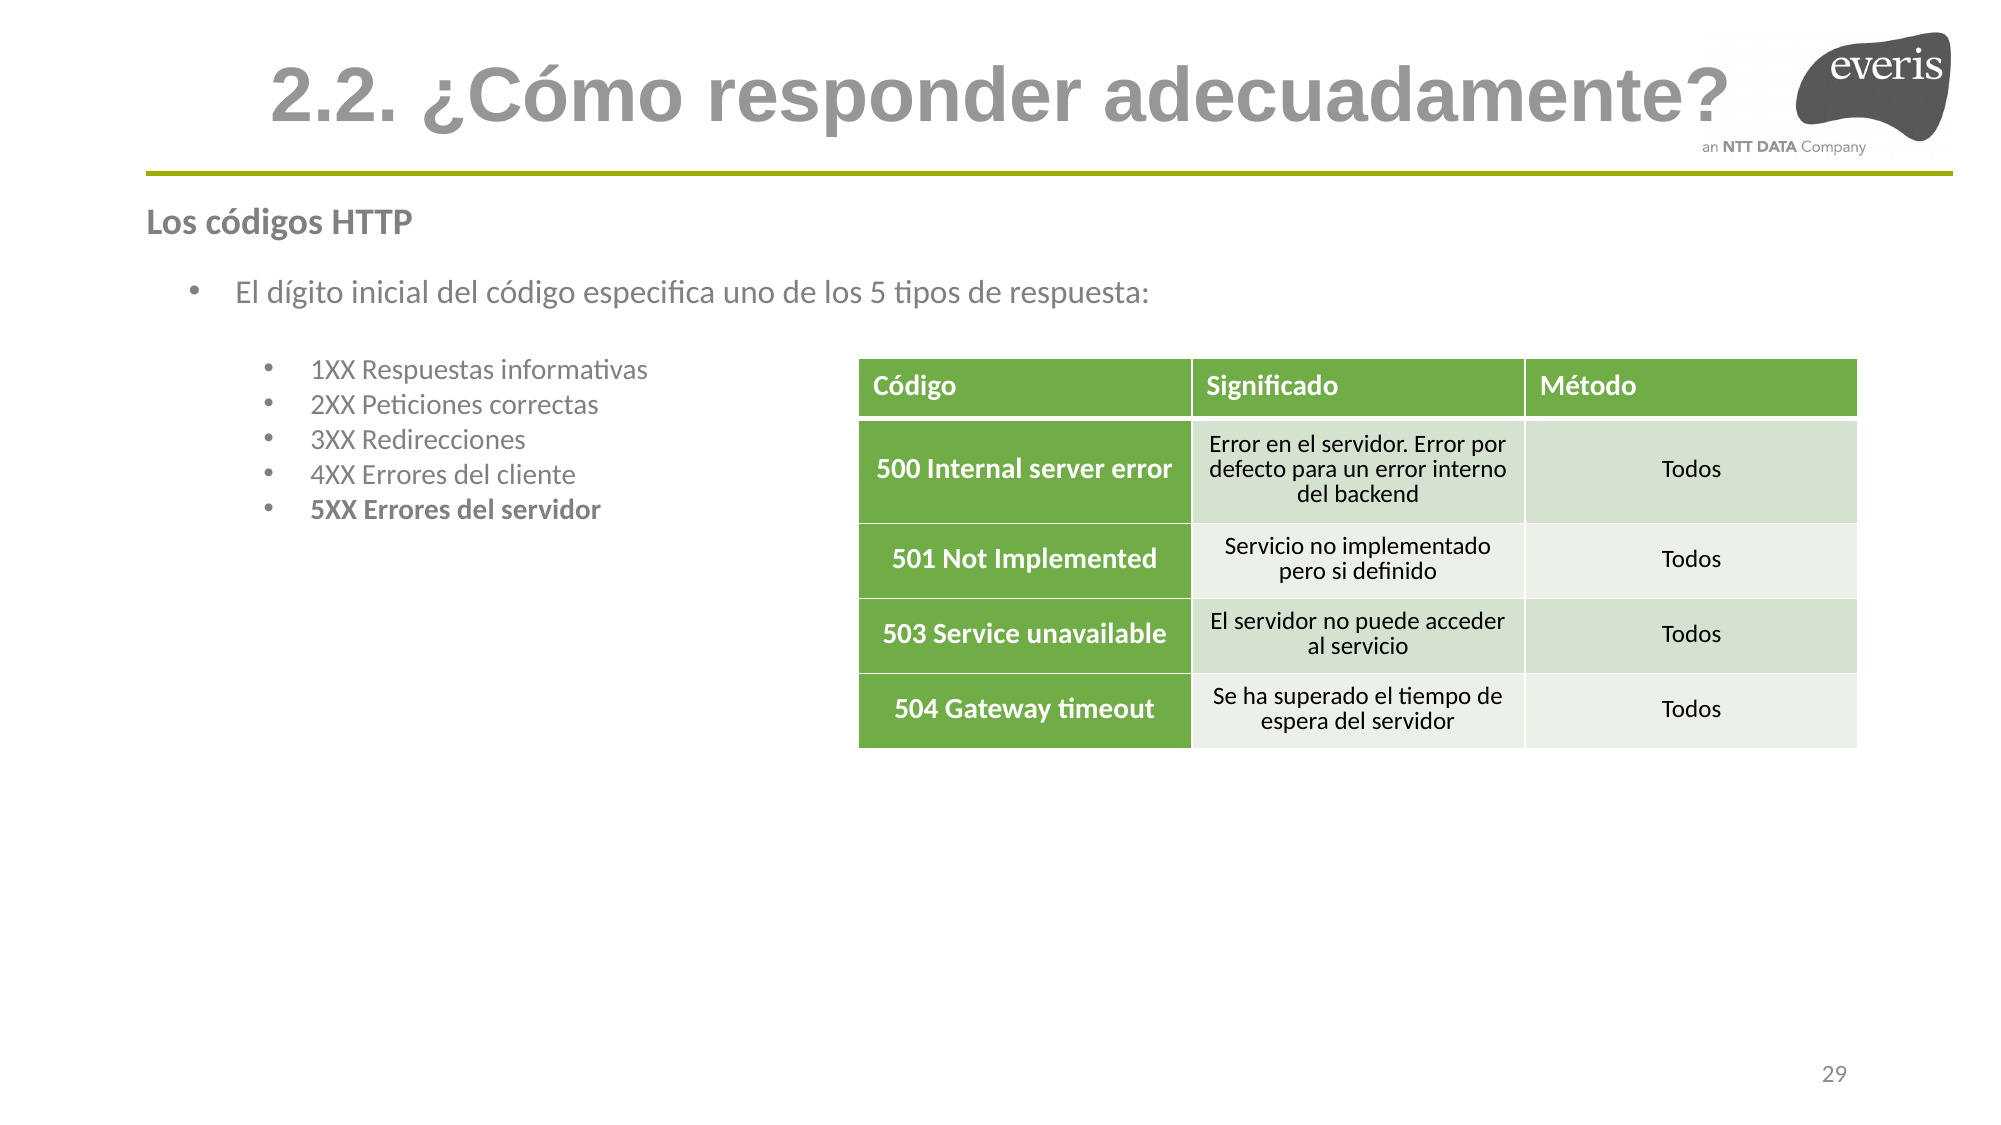

2.2. ¿Cómo responder adecuadamente?
Los códigos HTTP
El dígito inicial del código especifica uno de los 5 tipos de respuesta:

1XX Respuestas informativas
2XX Peticiones correctas
3XX Redirecciones
4XX Errores del cliente
5XX Errores del servidor

| Código | Significado | Método |
| --- | --- | --- |
| 500 Internal server error | Error en el servidor. Error por defecto para un error interno del backend | Todos |
| 501 Not Implemented | Servicio no implementado pero si definido | Todos |
| 503 Service unavailable | El servidor no puede acceder al servicio | Todos |
| 504 Gateway timeout | Se ha superado el tiempo de espera del servidor | Todos |
29